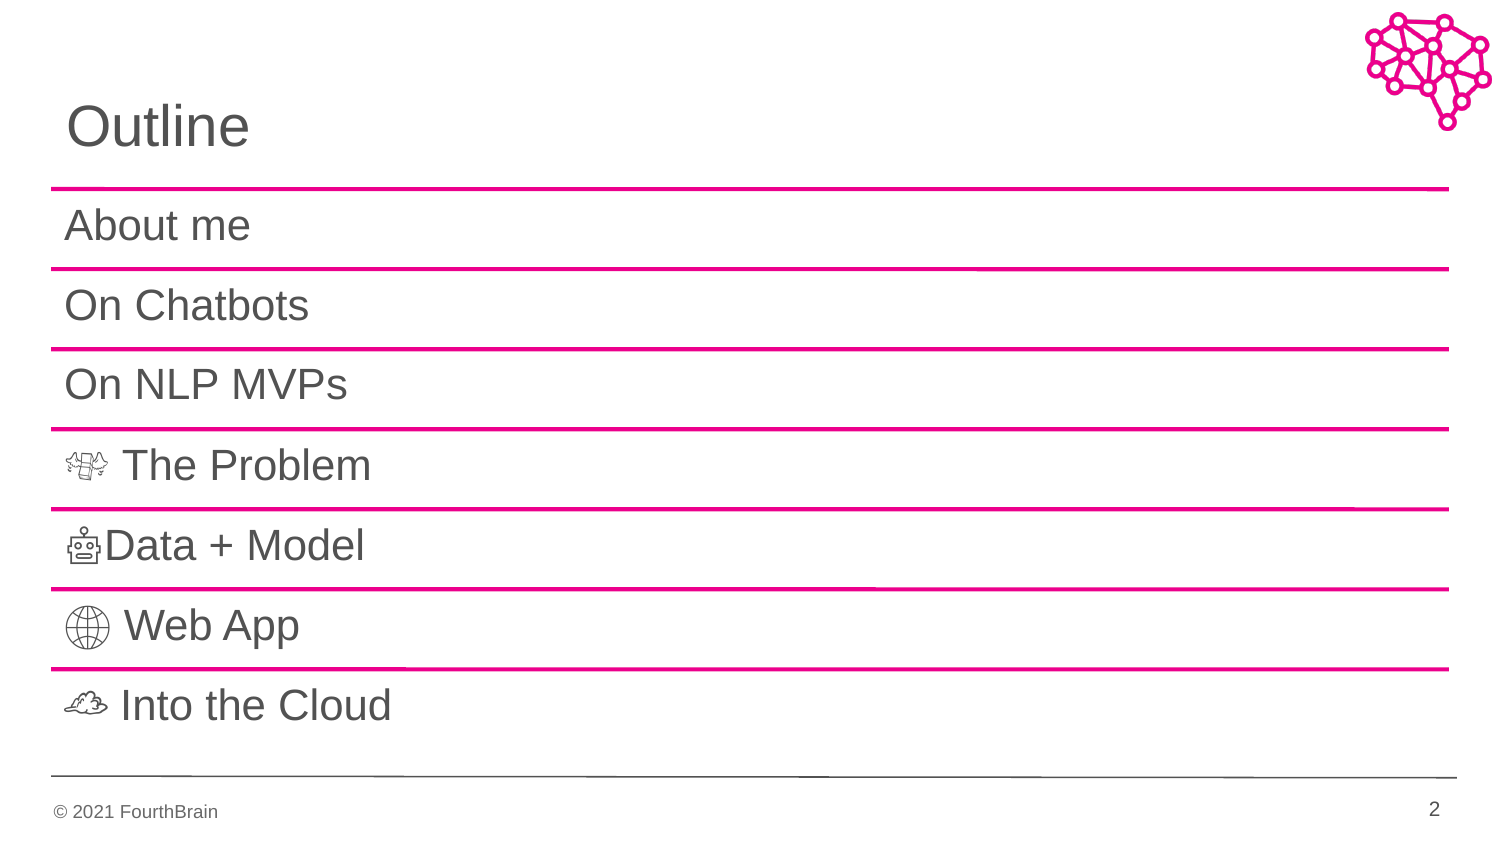

# Outline
About me
On Chatbots
On NLP MVPs
💸 The Problem
🤖Data + Model
🌐 Web App
☁️ Into the Cloud
2